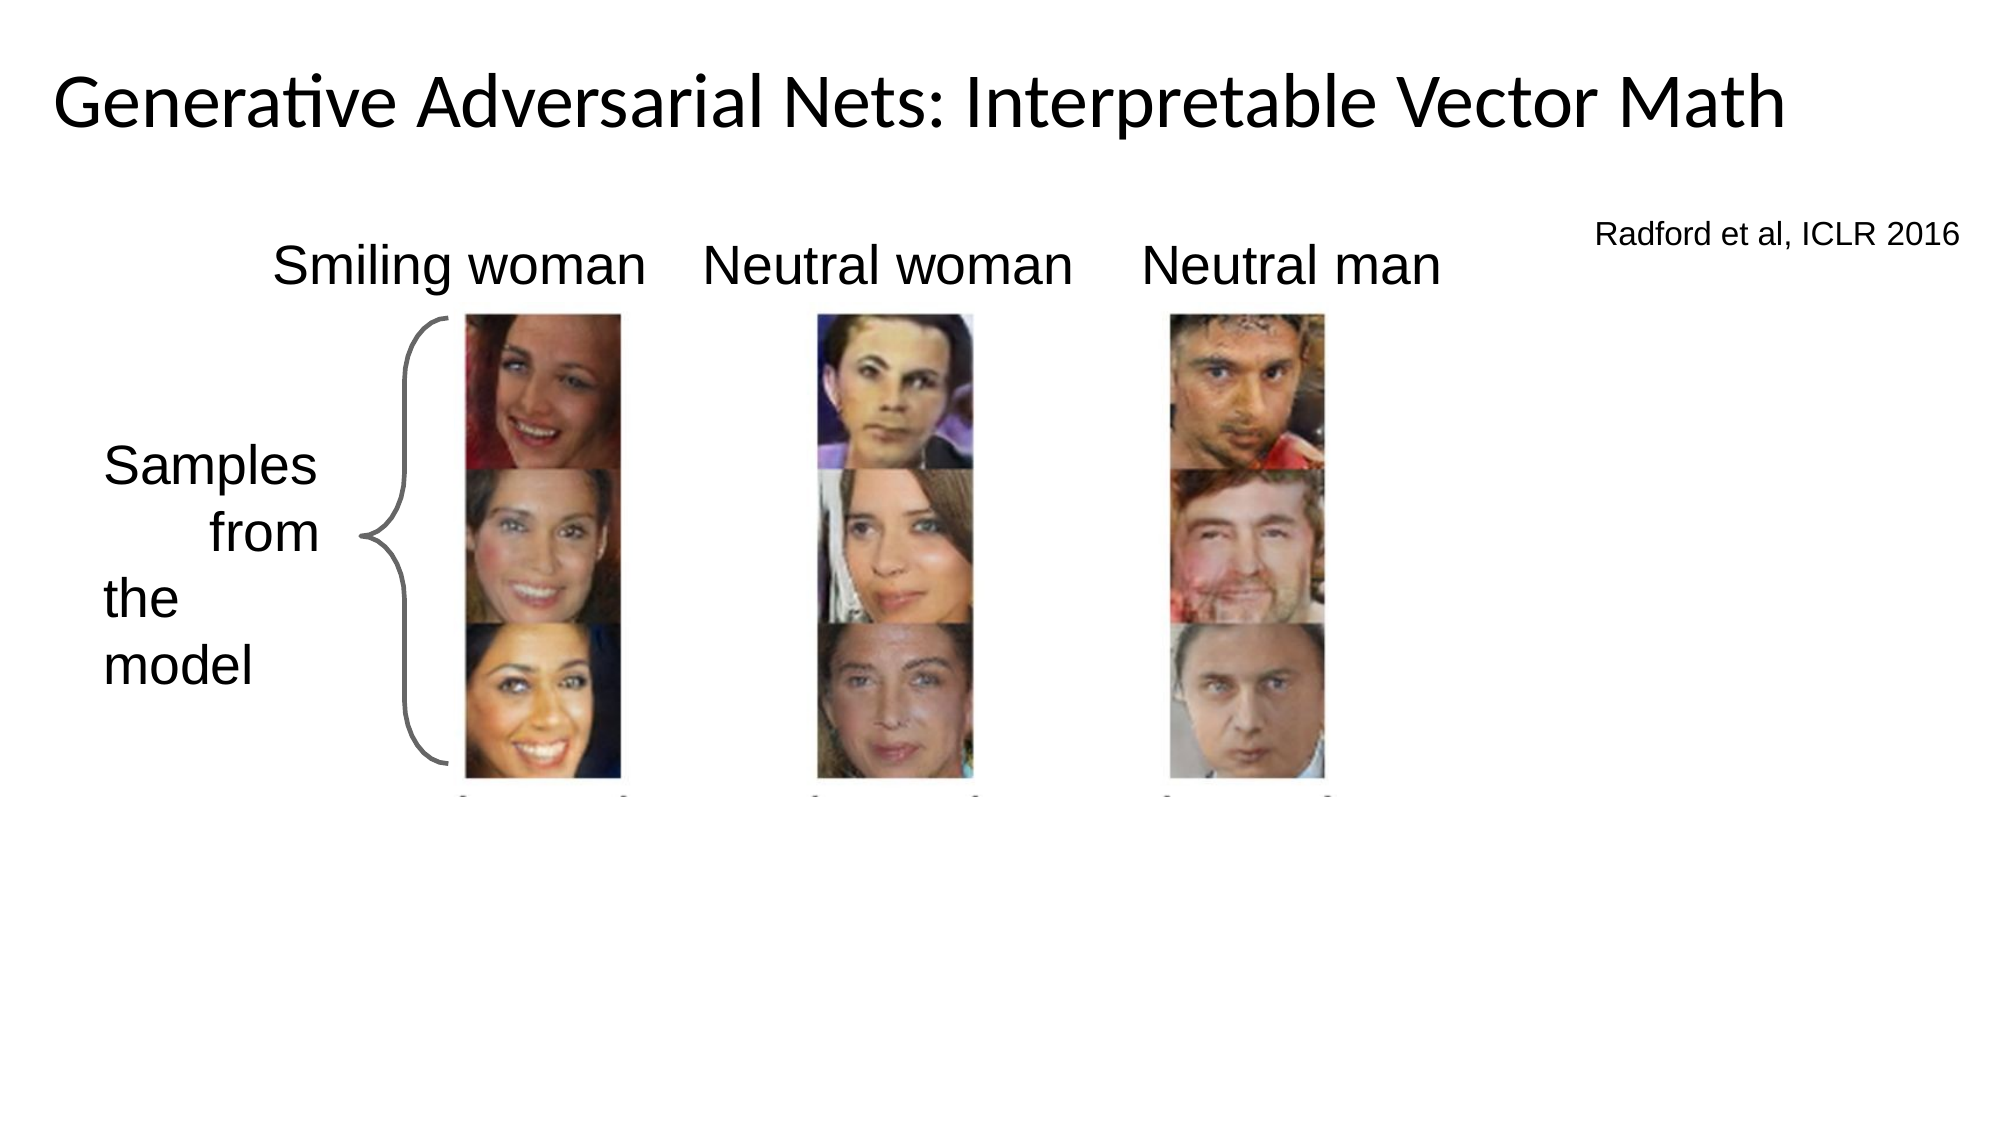

# Generative Adversarial Nets: Interpretable Vector Math
Radford et al, ICLR 2016
Smiling woman	Neutral woman	Neutral man

Samples  from the  model
62
Lecture 13 -
May 18, 2017
Fei-Fei Li & Justin Johnson & Serena Yeung